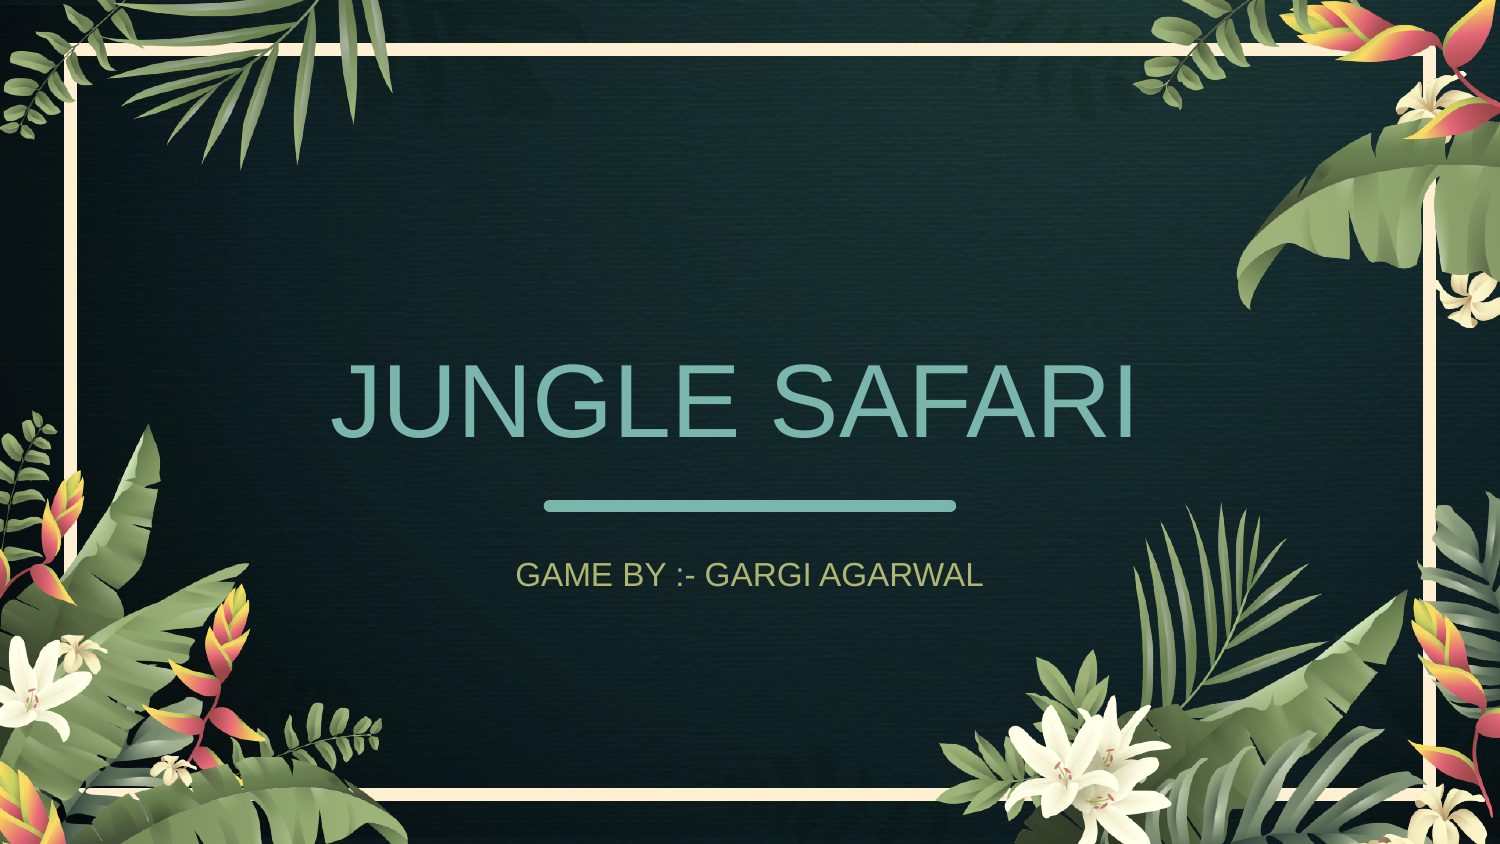

# JUNGLE SAFARI
GAME BY :- GARGI AGARWAL